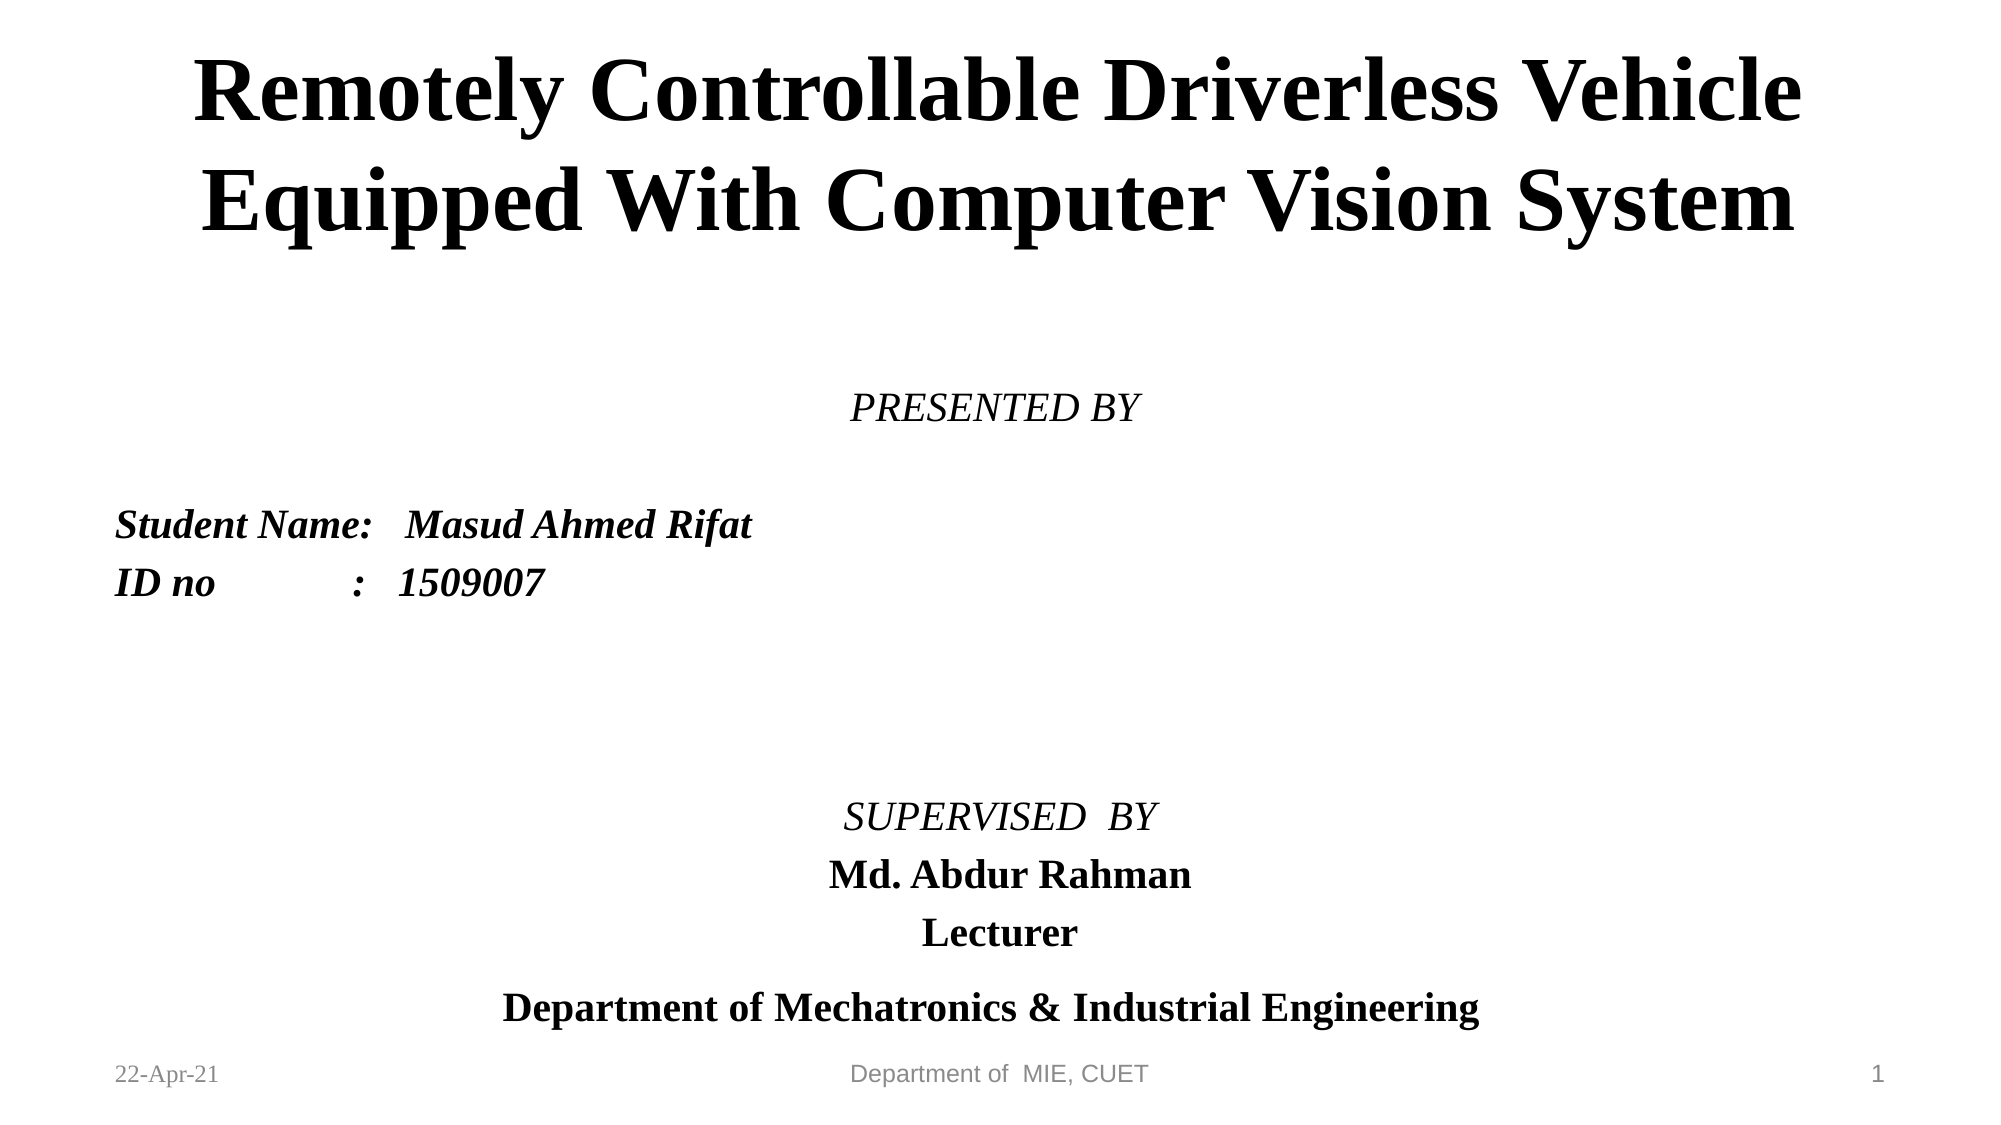

# Remotely Controllable Driverless Vehicle Equipped With Computer Vision System
PRESENTED BY

Student Name:   Masud Ahmed Rifat
ID no             :   1509007

SUPERVISED  BY
  Md. Abdur Rahman
 Lecturer
Department of Mechatronics & Industrial Engineering

22-Apr-21
Department of  MIE, CUET
  1